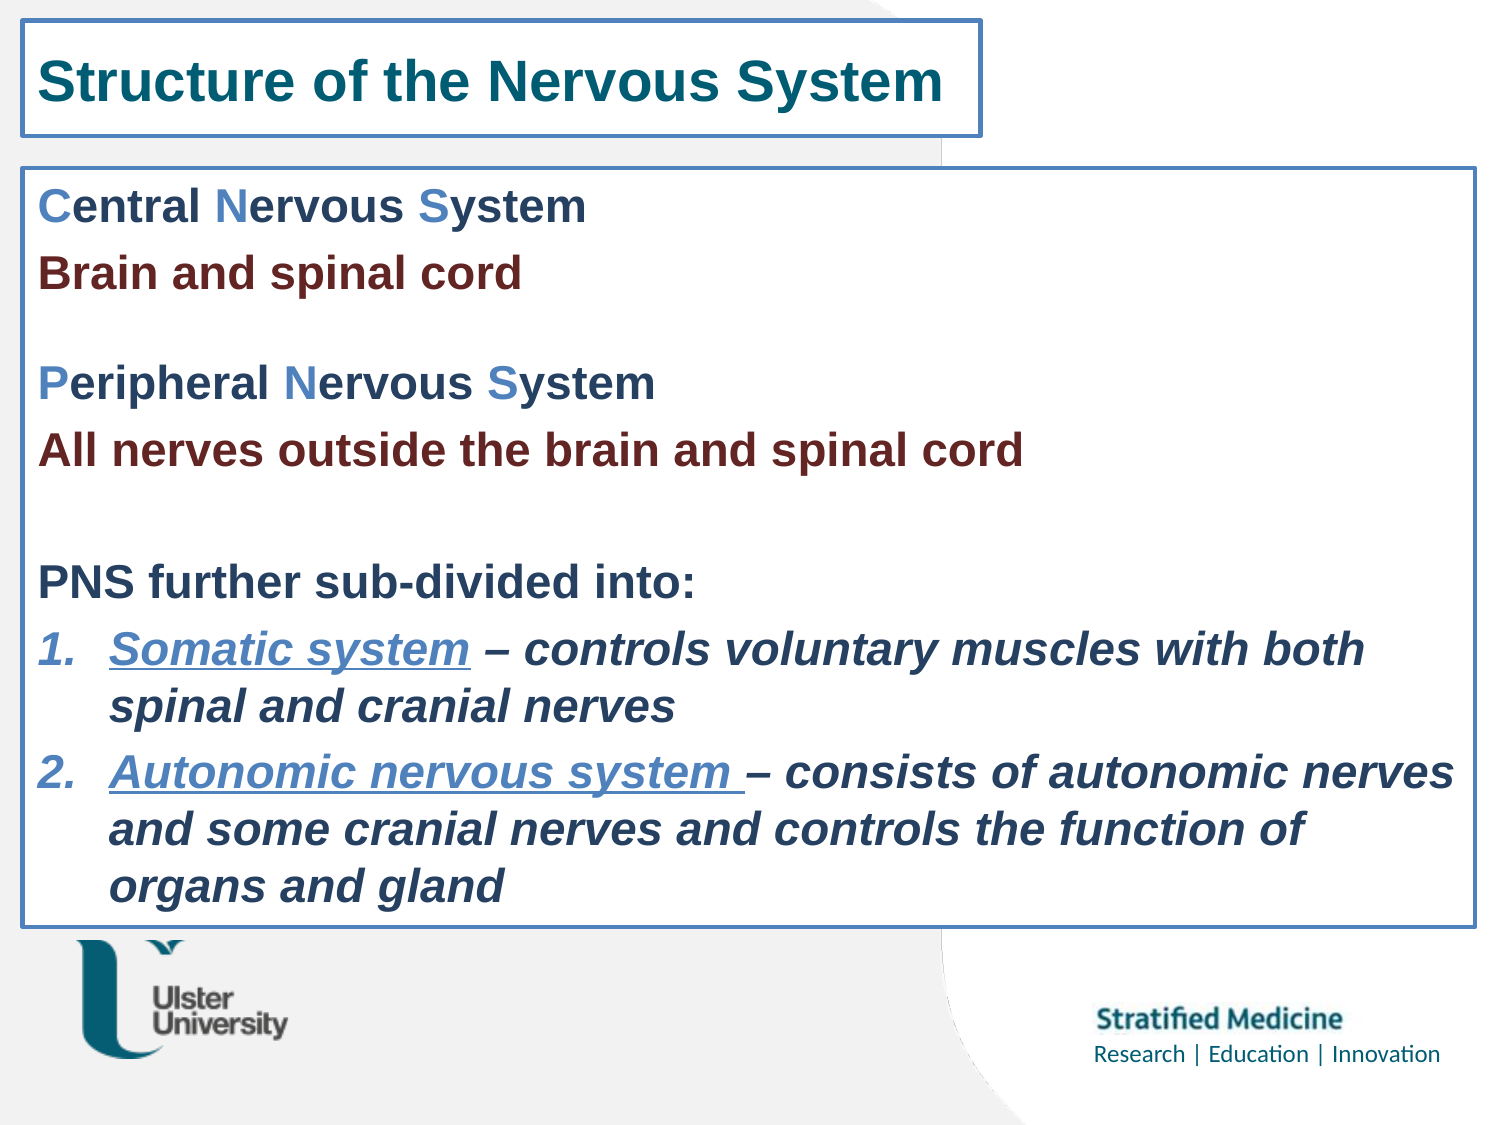

Structure of the Nervous System
Central Nervous System
Brain and spinal cord

Peripheral Nervous System
All nerves outside the brain and spinal cord

PNS further sub-divided into:
Somatic system – controls voluntary muscles with both spinal and cranial nerves
Autonomic nervous system – consists of autonomic nerves and some cranial nerves and controls the function of organs and gland